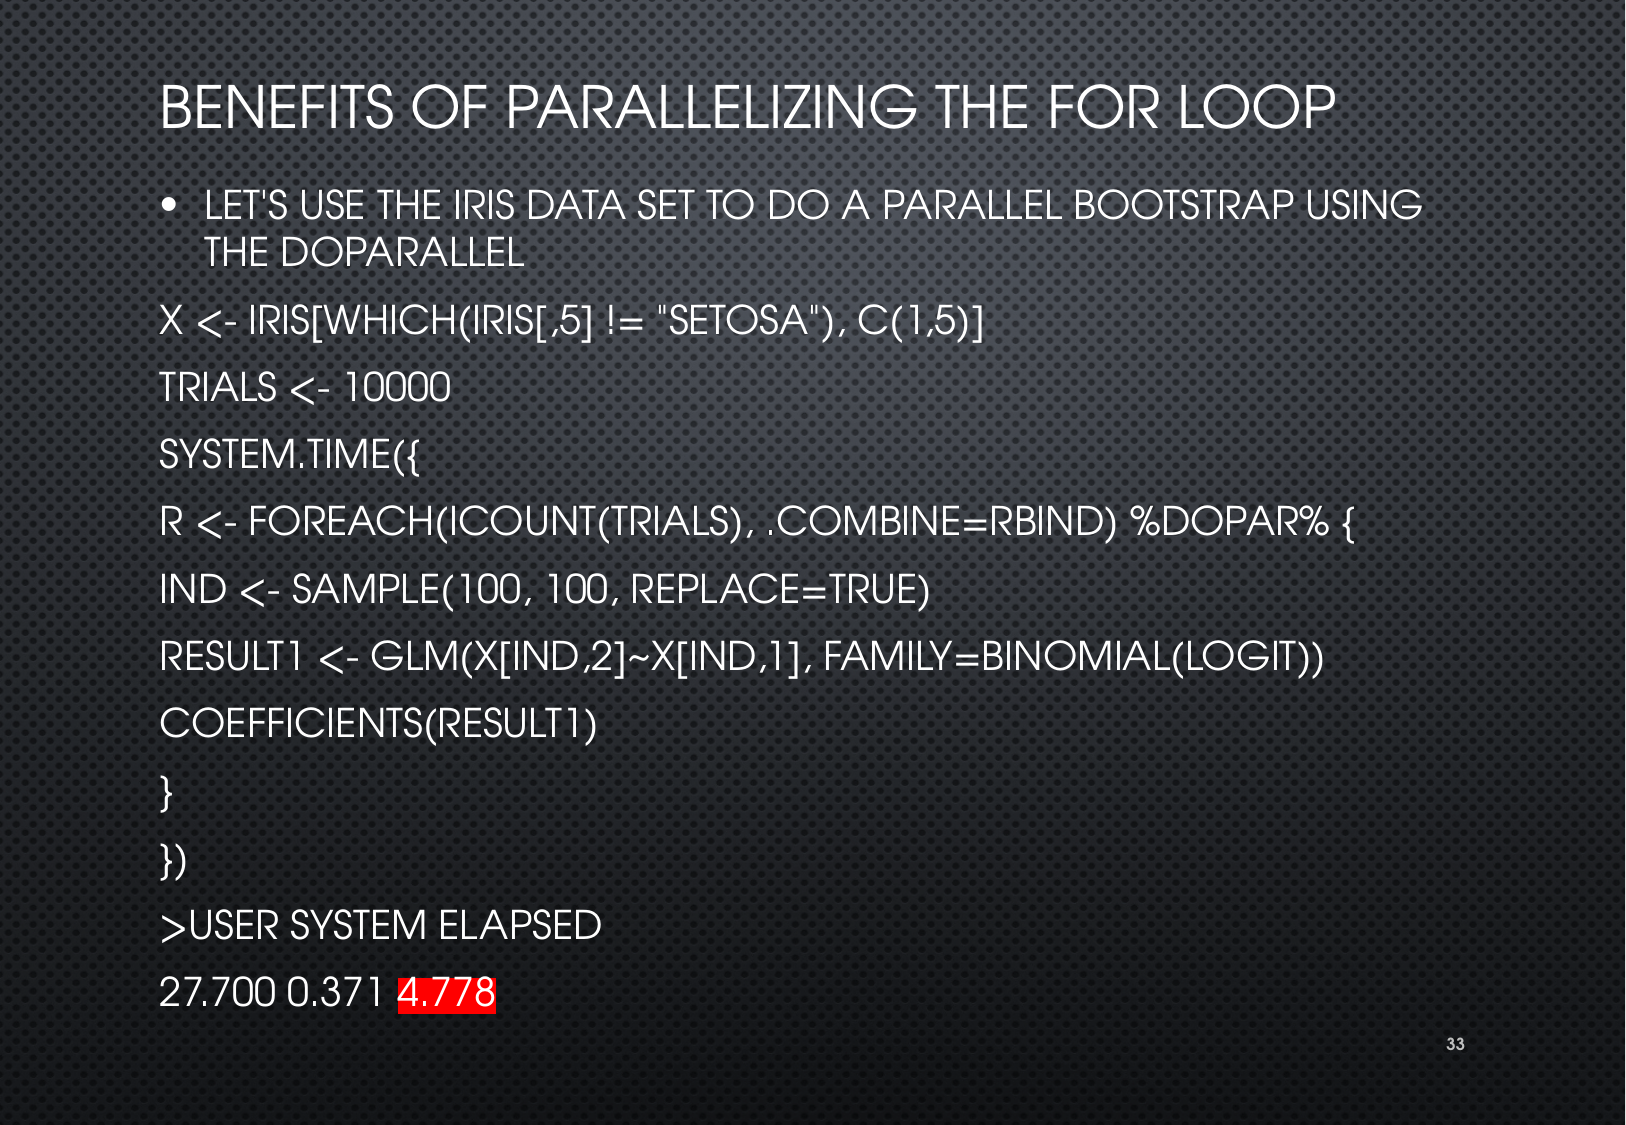

# Benefits of Parallelizing the for loop
Let's use the iris data set to do a parallel bootstrap using  the doParallel
x <- iris[which(iris[,5] != "setosa"), c(1,5)]
trials <- 10000
system.time({
r <- foreach(icount(trials), .combine=rbind) %dopar% {
ind <- sample(100, 100, replace=TRUE)
result1 <- glm(x[ind,2]~x[ind,1], family=binomial(logit))
coefficients(result1)
}
})
>user system elapsed
27.700 0.371 4.778

33